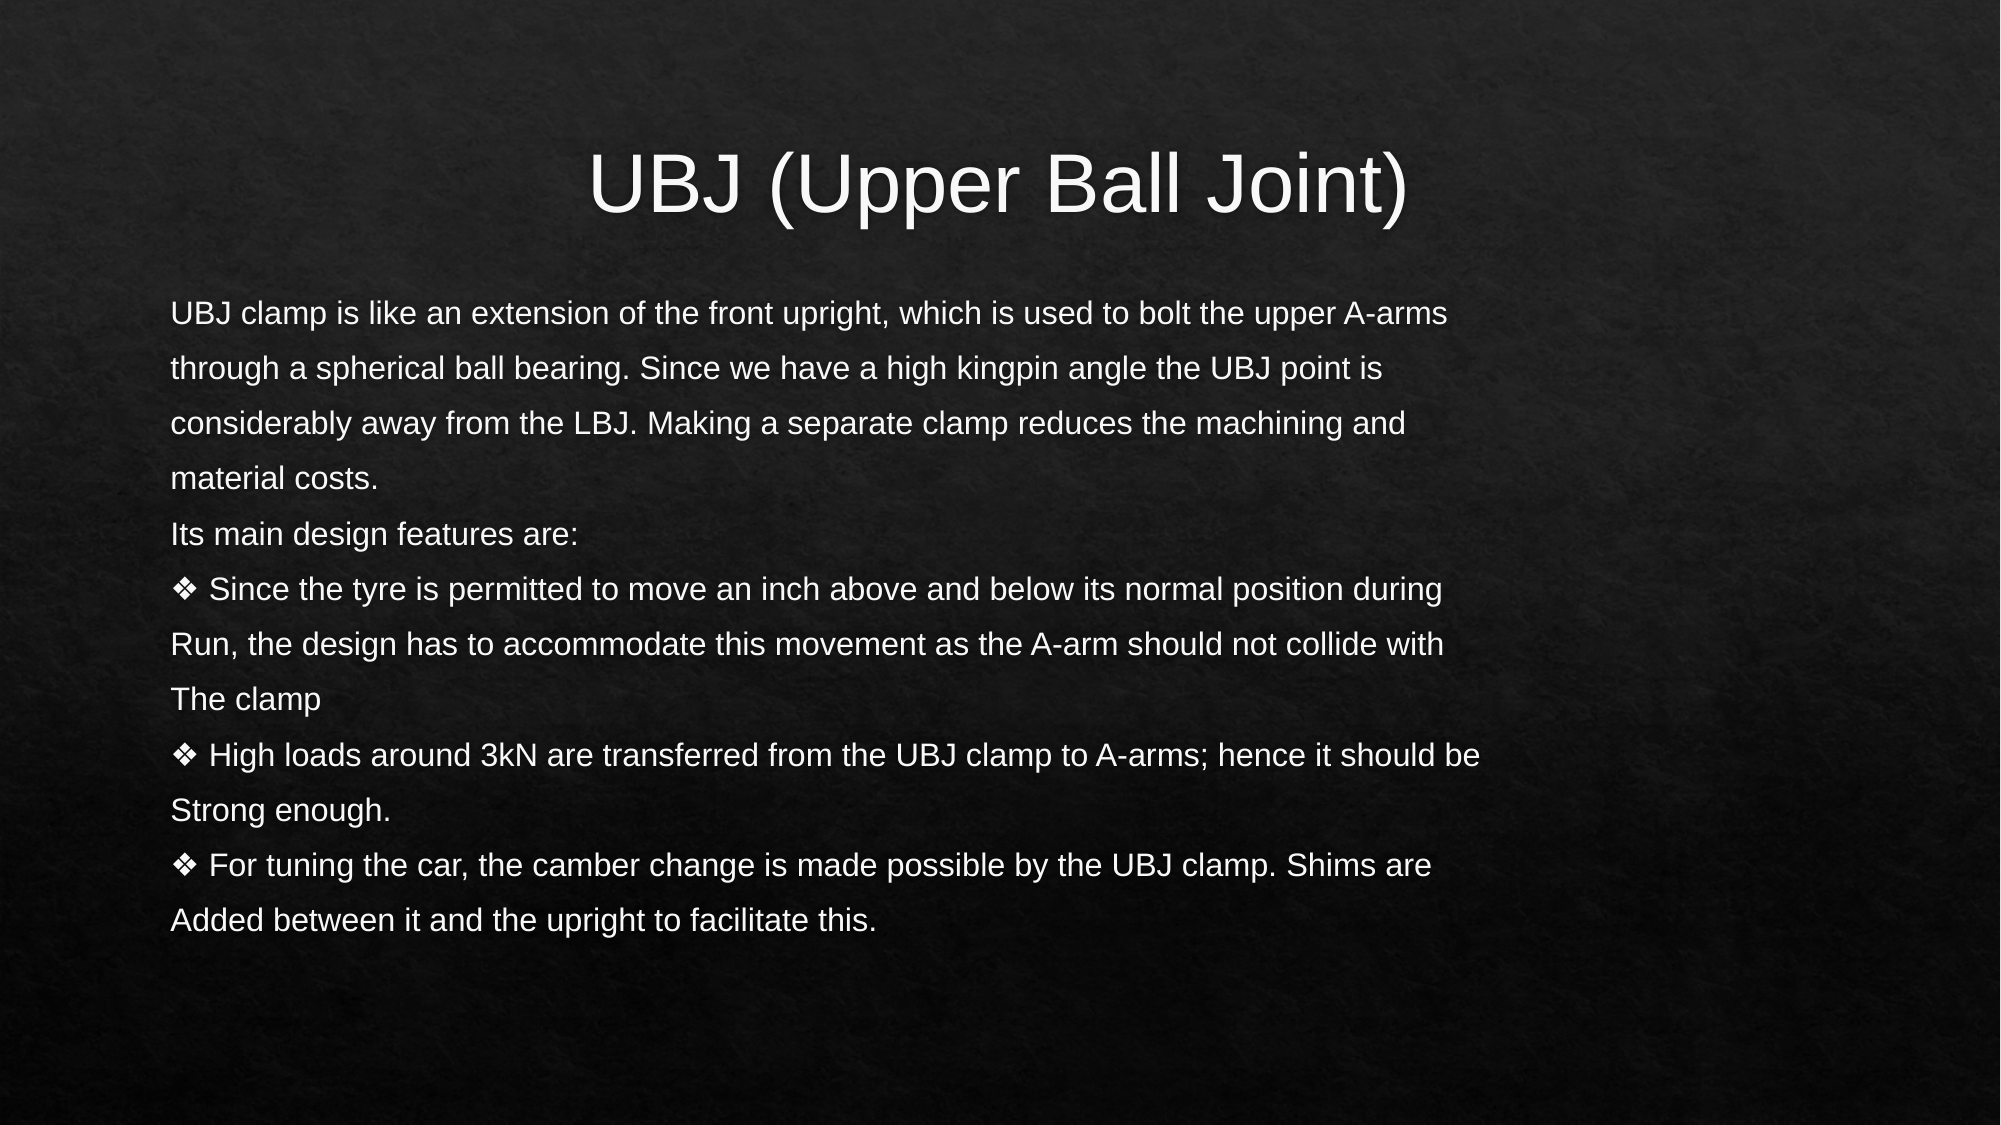

# UBJ (Upper Ball Joint)
UBJ clamp is like an extension of the front upright, which is used to bolt the upper A-arms
through a spherical ball bearing. Since we have a high kingpin angle the UBJ point is
considerably away from the LBJ. Making a separate clamp reduces the machining and
material costs.
Its main design features are:
❖ Since the tyre is permitted to move an inch above and below its normal position during
Run, the design has to accommodate this movement as the A-arm should not collide with
The clamp
❖ High loads around 3kN are transferred from the UBJ clamp to A-arms; hence it should be
Strong enough.
❖ For tuning the car, the camber change is made possible by the UBJ clamp. Shims are
Added between it and the upright to facilitate this.